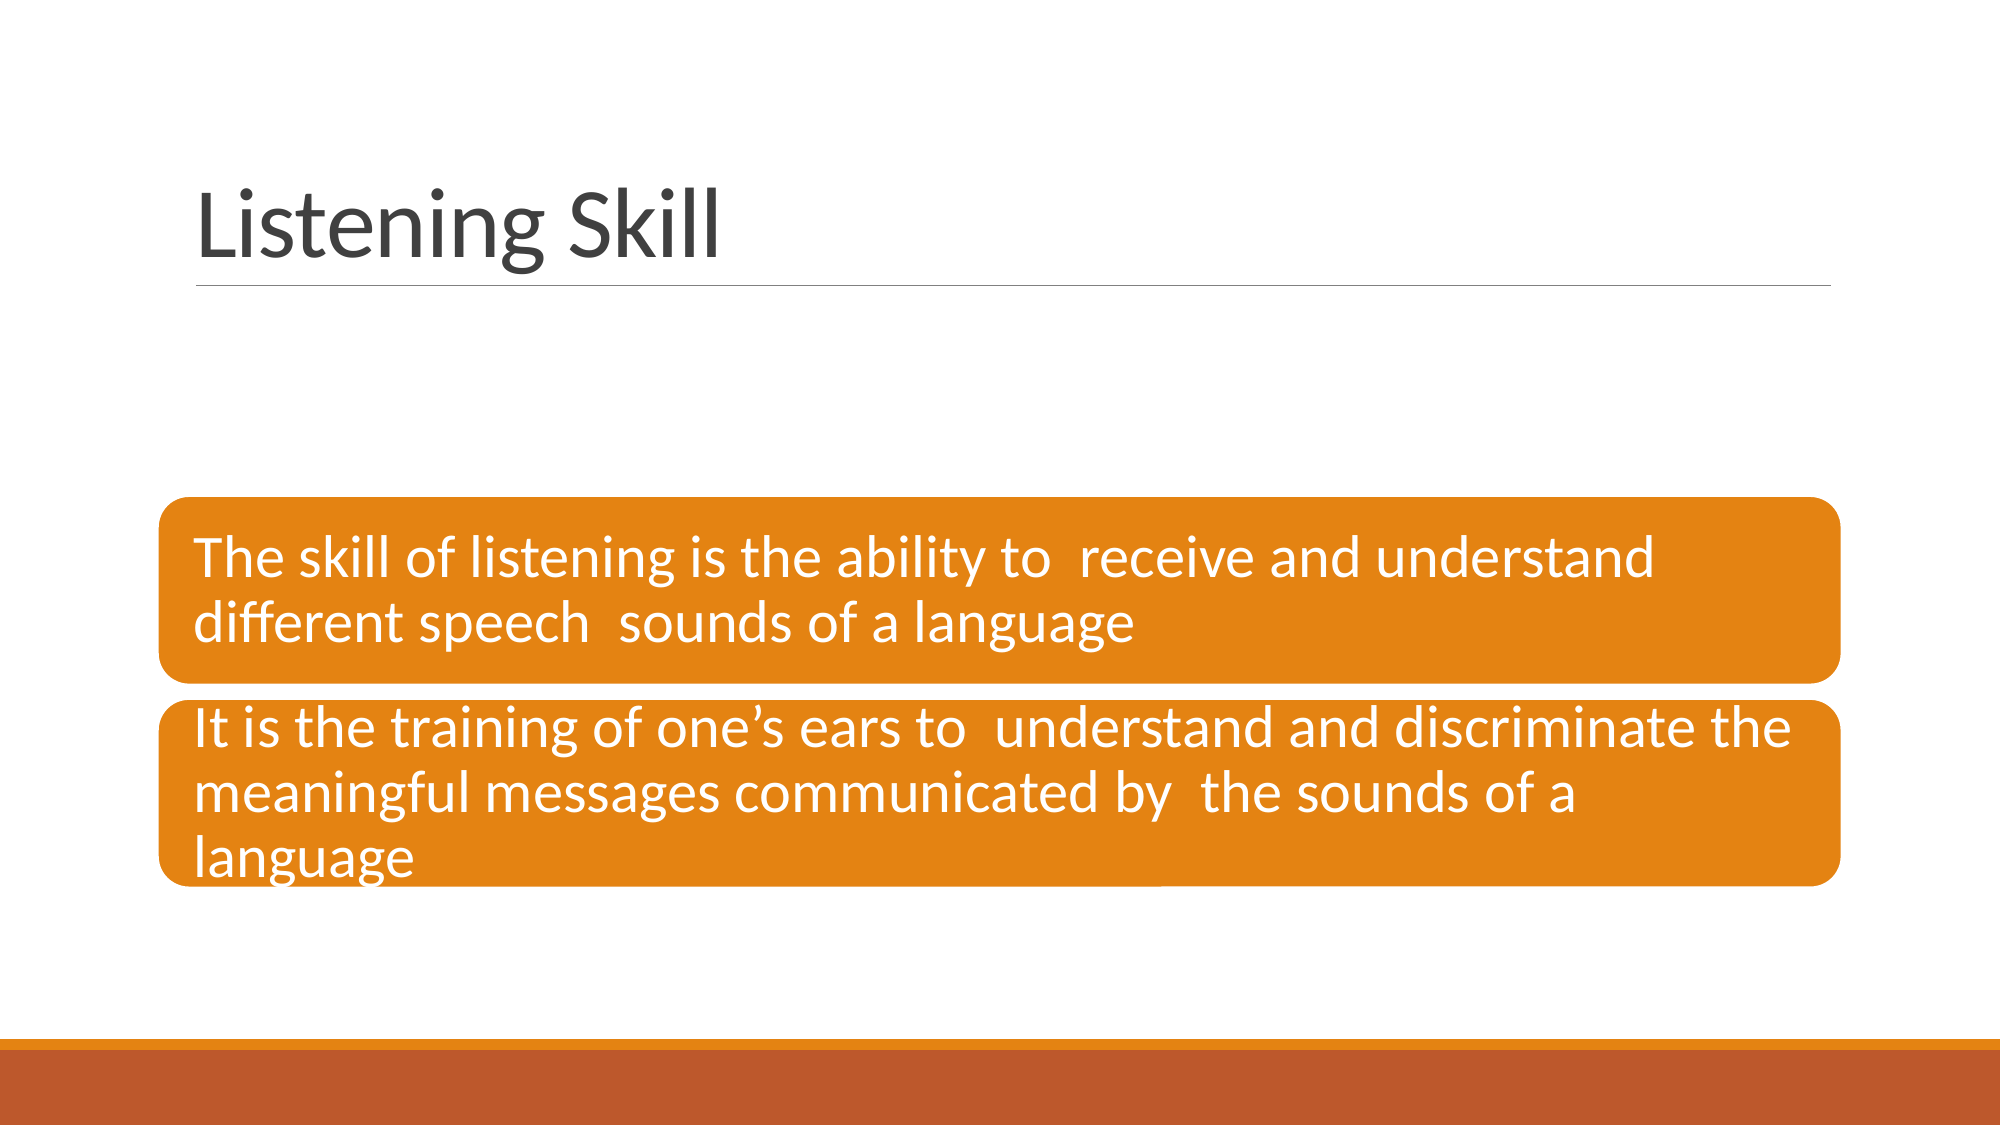

# Listening Skill
The skill of listening is the ability to  receive and understand different speech  sounds of a language
It is the training of one’s ears to  understand and discriminate the  meaningful messages communicated by  the sounds of a language